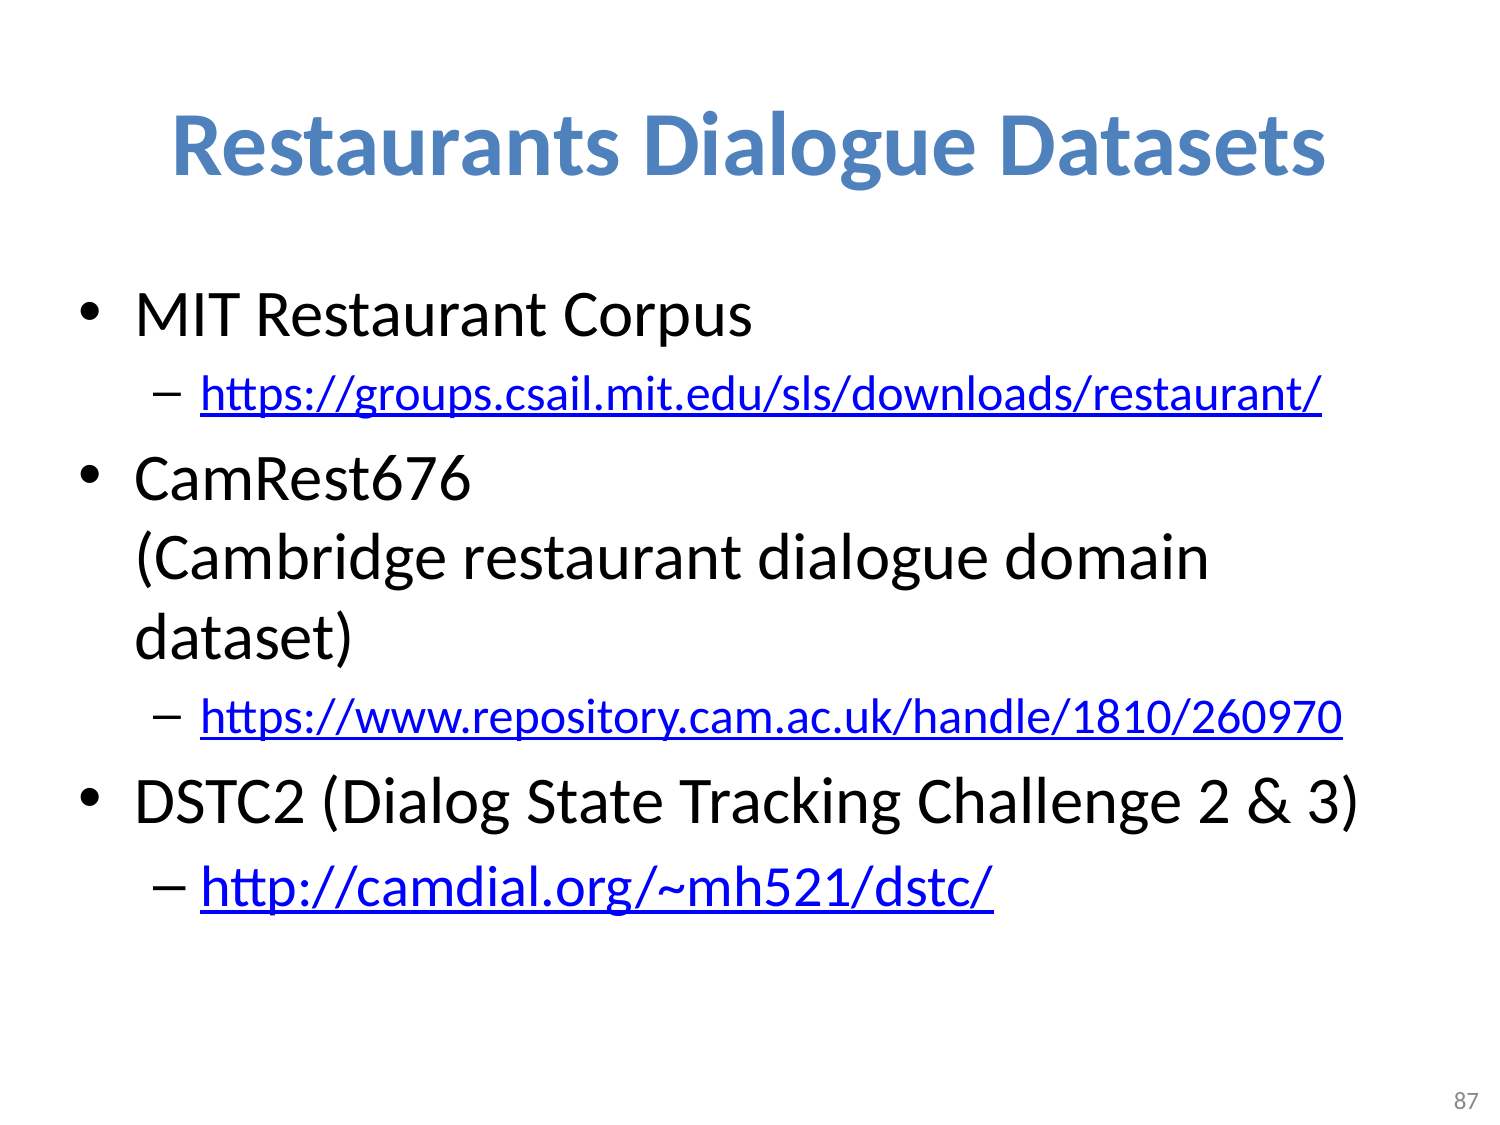

# Restaurants Dialogue Datasets
MIT Restaurant Corpus
https://groups.csail.mit.edu/sls/downloads/restaurant/
CamRest676
(Cambridge restaurant dialogue domain dataset)
https://www.repository.cam.ac.uk/handle/1810/260970
DSTC2 (Dialog State Tracking Challenge 2 & 3)
http://camdial.org/~mh521/dstc/
87